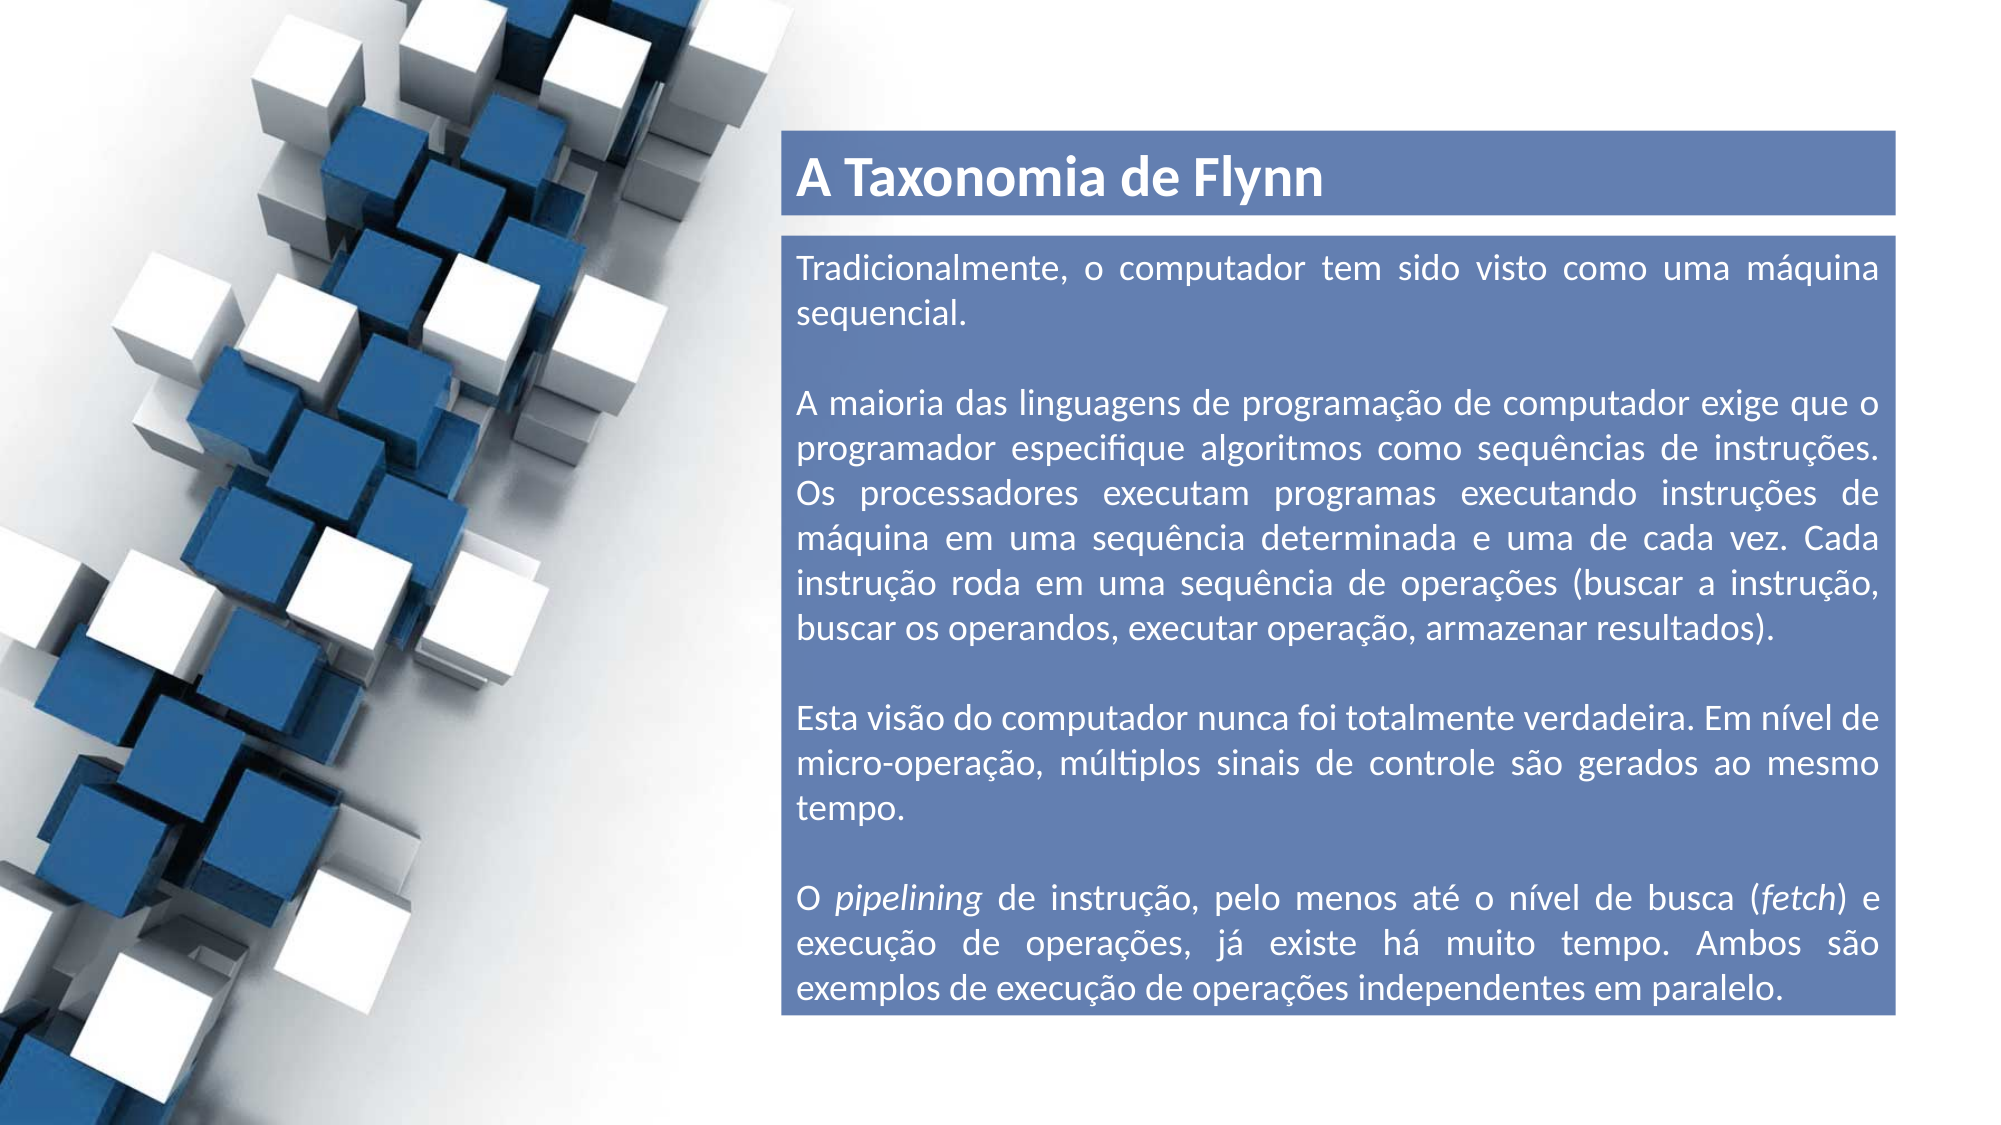

A Taxonomia de Flynn
Tradicionalmente, o computador tem sido visto como uma máquina sequencial.

A maioria das linguagens de programação de computador exige que o programador especifique algoritmos como sequências de instruções. Os processadores executam programas executando instruções de máquina em uma sequência determinada e uma de cada vez. Cada instrução roda em uma sequência de operações (buscar a instrução, buscar os operandos, executar operação, armazenar resultados).

Esta visão do computador nunca foi totalmente verdadeira. Em nível de micro-operação, múltiplos sinais de controle são gerados ao mesmo tempo.

O pipelining de instrução, pelo menos até o nível de busca (fetch) e execução de operações, já existe há muito tempo. Ambos são exemplos de execução de operações independentes em paralelo.